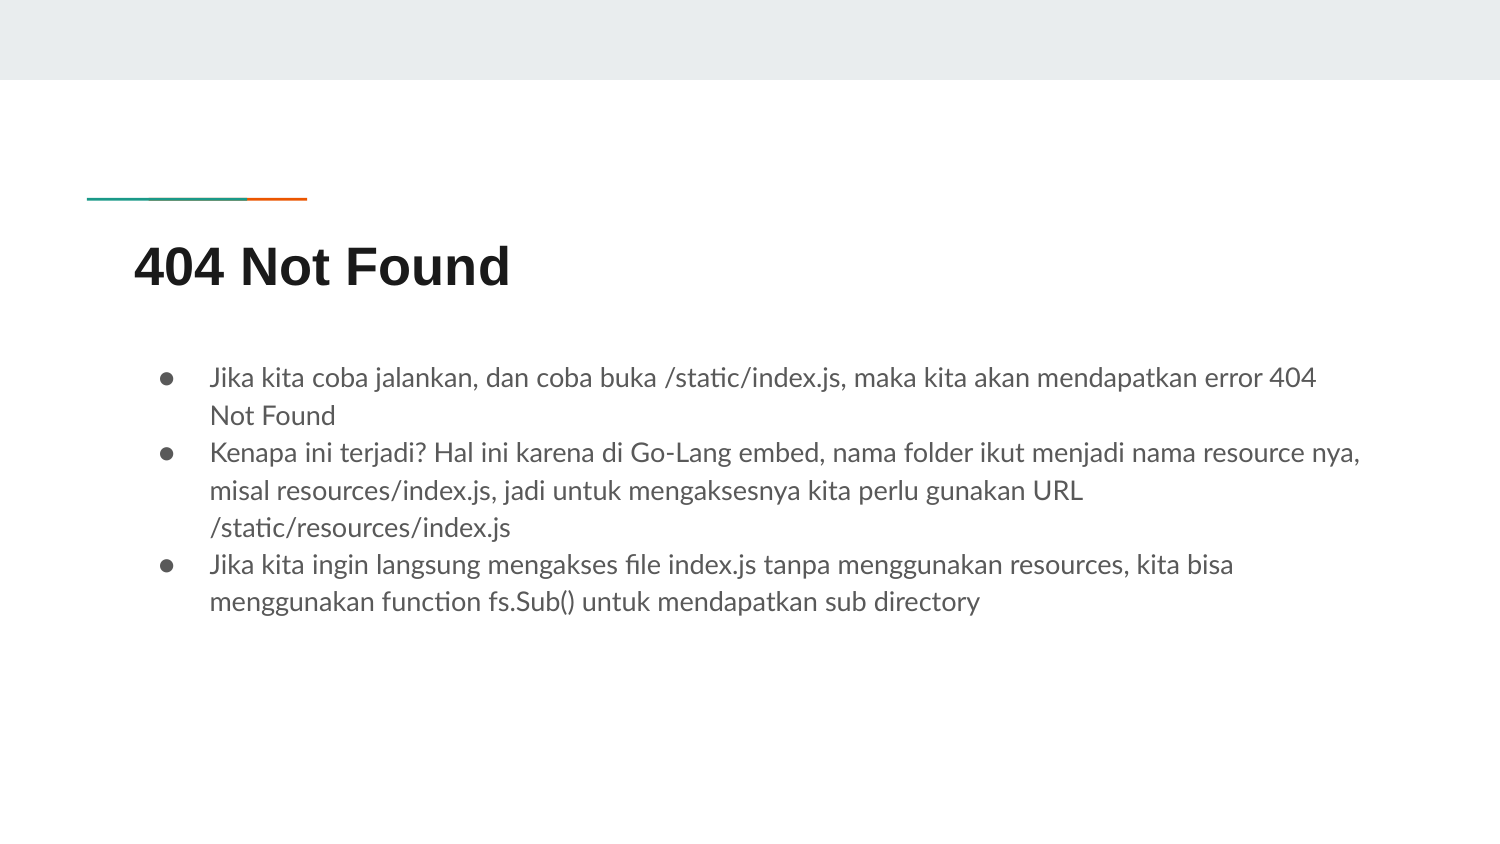

# 404 Not Found
Jika kita coba jalankan, dan coba buka /static/index.js, maka kita akan mendapatkan error 404 Not Found
Kenapa ini terjadi? Hal ini karena di Go-Lang embed, nama folder ikut menjadi nama resource nya, misal resources/index.js, jadi untuk mengaksesnya kita perlu gunakan URL /static/resources/index.js
Jika kita ingin langsung mengakses file index.js tanpa menggunakan resources, kita bisa menggunakan function fs.Sub() untuk mendapatkan sub directory